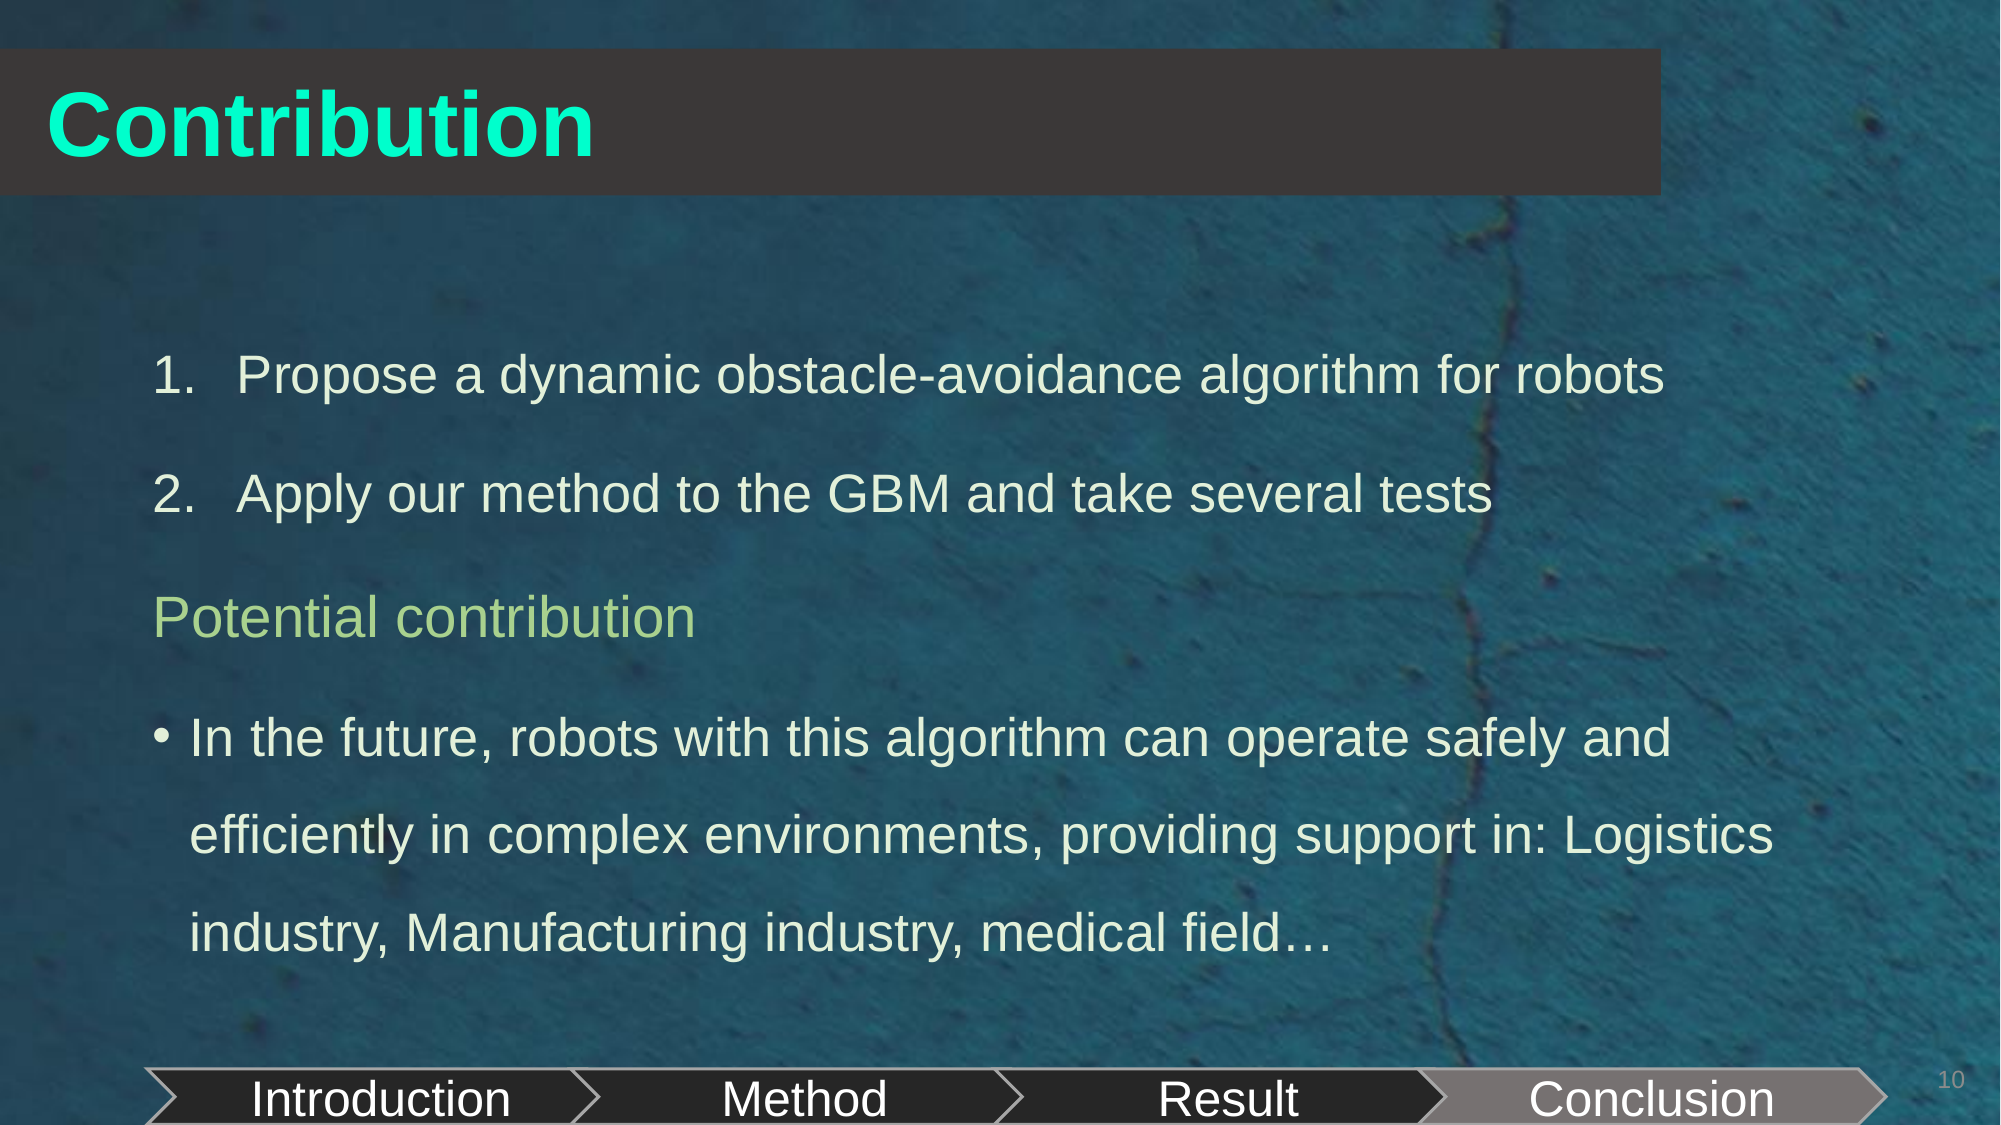

# Contribution

Propose a dynamic obstacle-avoidance algorithm for robots
Apply our method to the GBM and take several tests
Potential contribution
In the future, robots with this algorithm can operate safely and efficiently in complex environments, providing support in: Logistics industry, Manufacturing industry, medical field…

10
Introduction
Method
Result
Conclusion